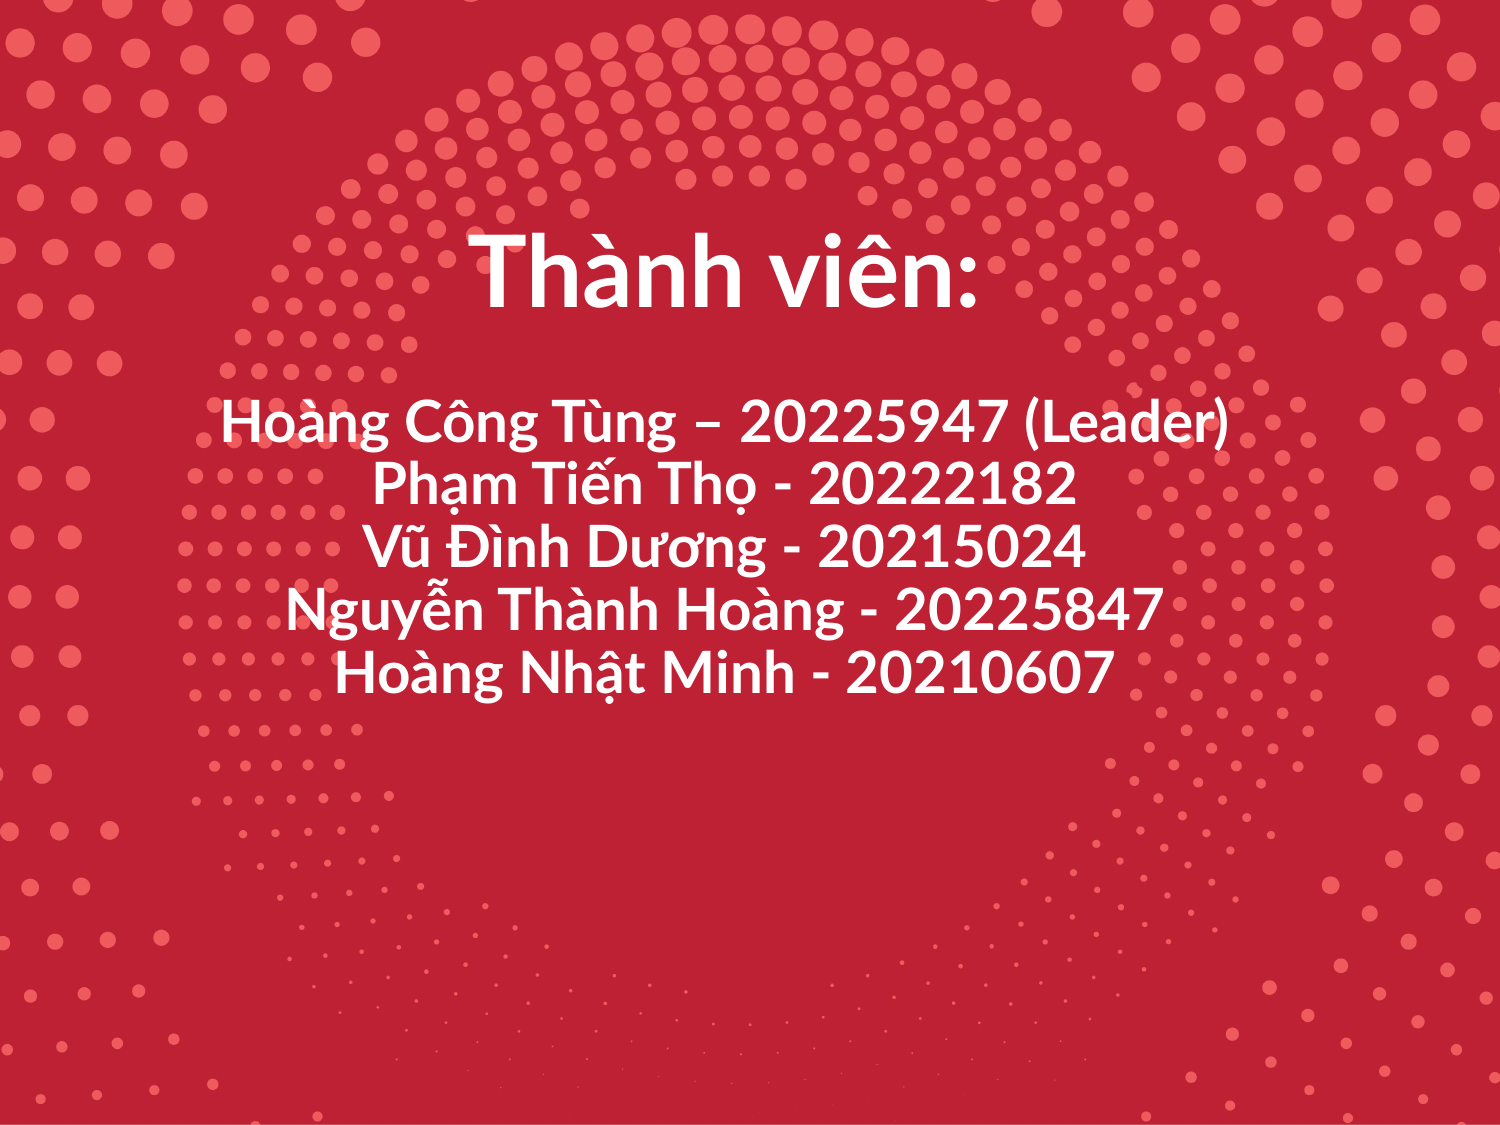

# Thành viên: Hoàng Công Tùng – 20225947 (Leader) Phạm Tiến Thọ - 20222182 Vũ Đình Dương - 20215024 Nguyễn Thành Hoàng - 20225847 Hoàng Nhật Minh - 20210607